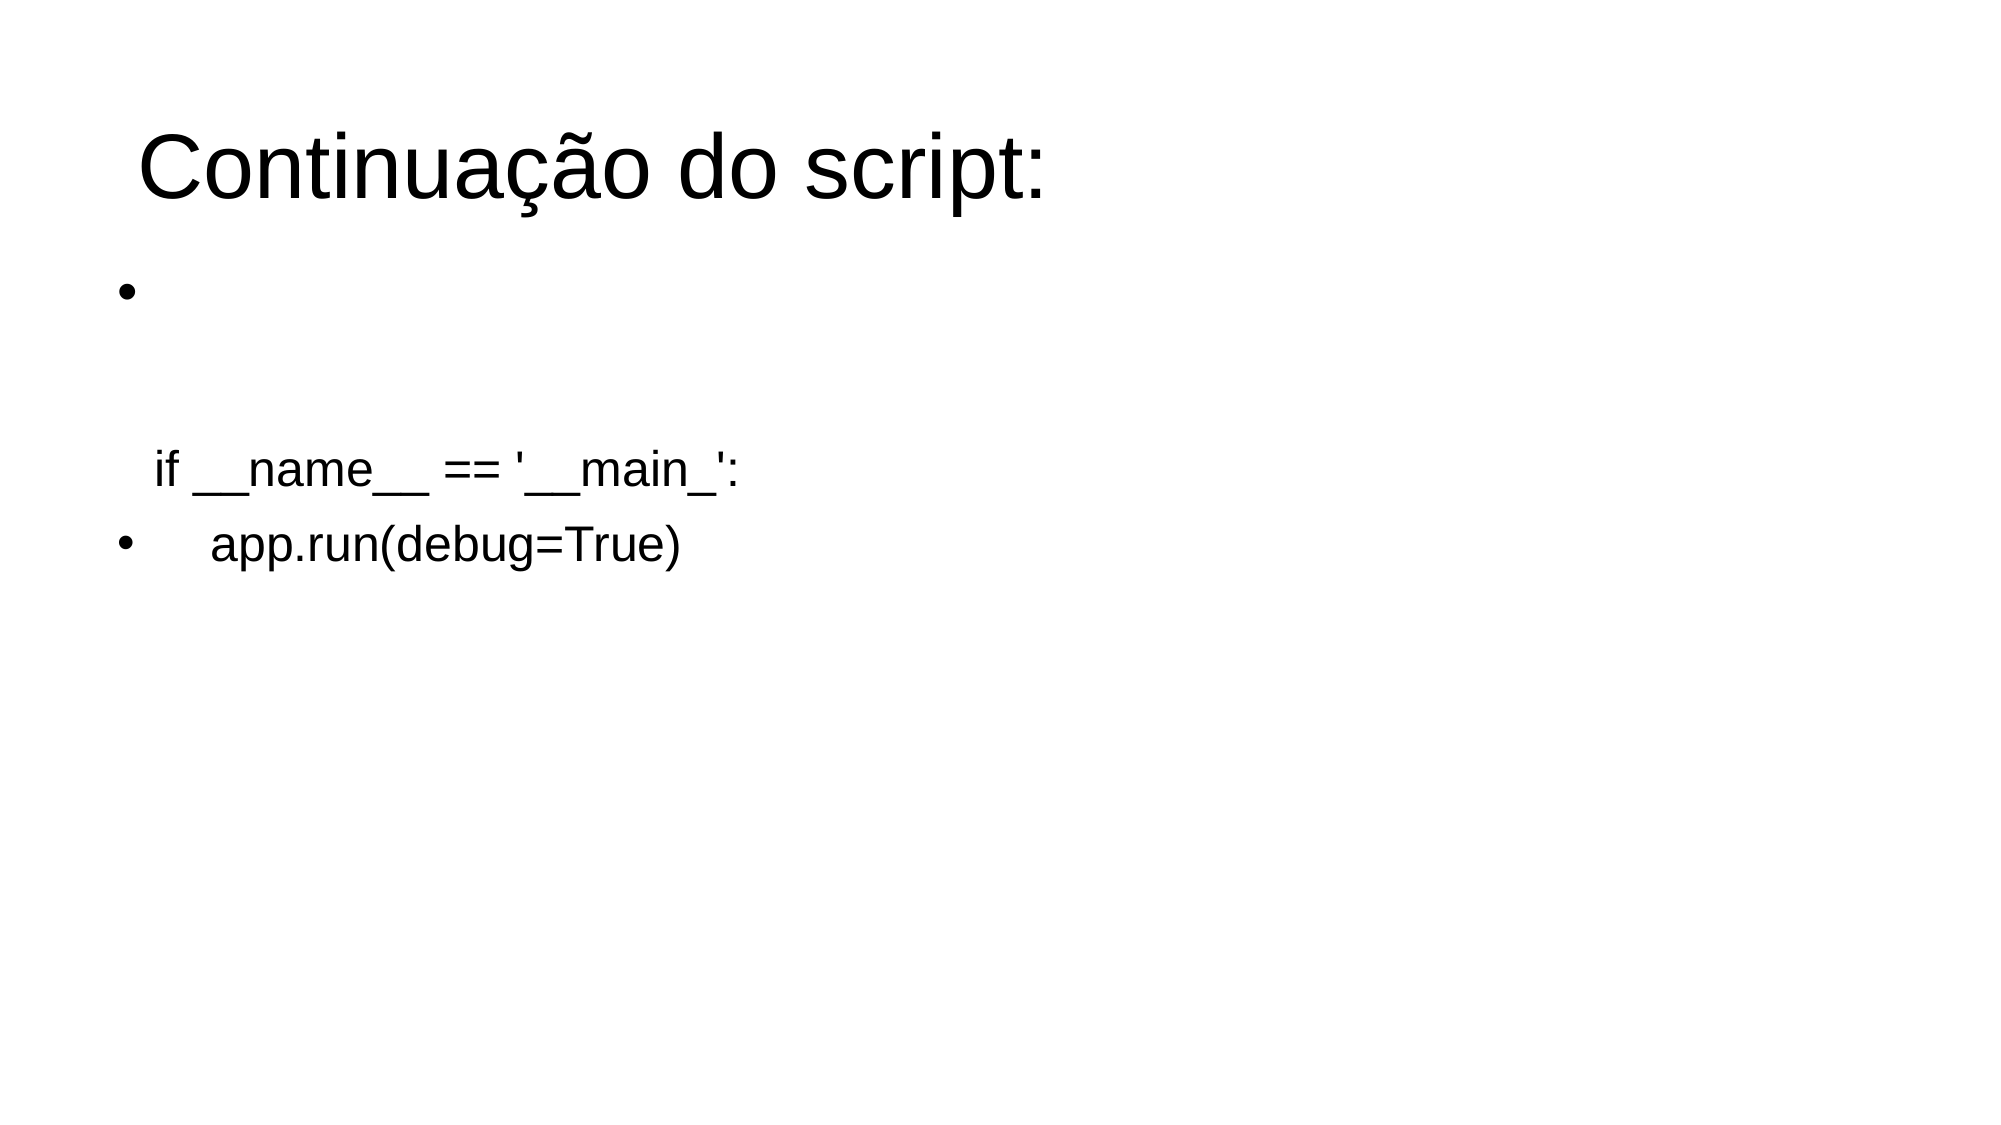

# Continuação do script:
if __name__ == '__main_':
    app.run(debug=True)